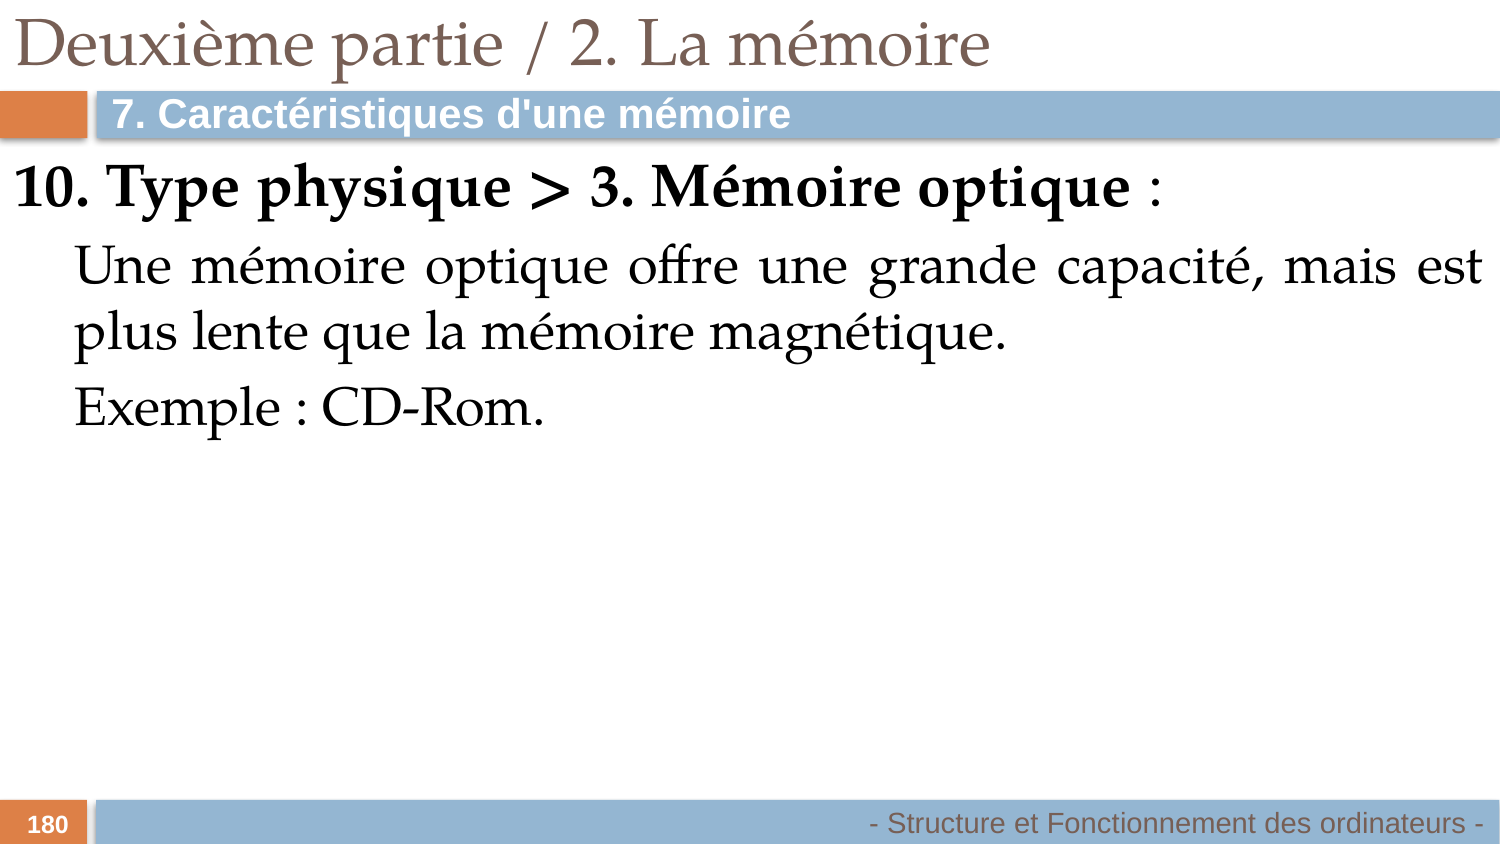

# Deuxième partie / 2. La mémoire
7. Caractéristiques d'une mémoire
10. Type physique > 3. Mémoire optique :
Une mémoire optique offre une grande capacité, mais est plus lente que la mémoire magnétique.
Exemple : CD-Rom.

- Structure et Fonctionnement des ordinateurs -